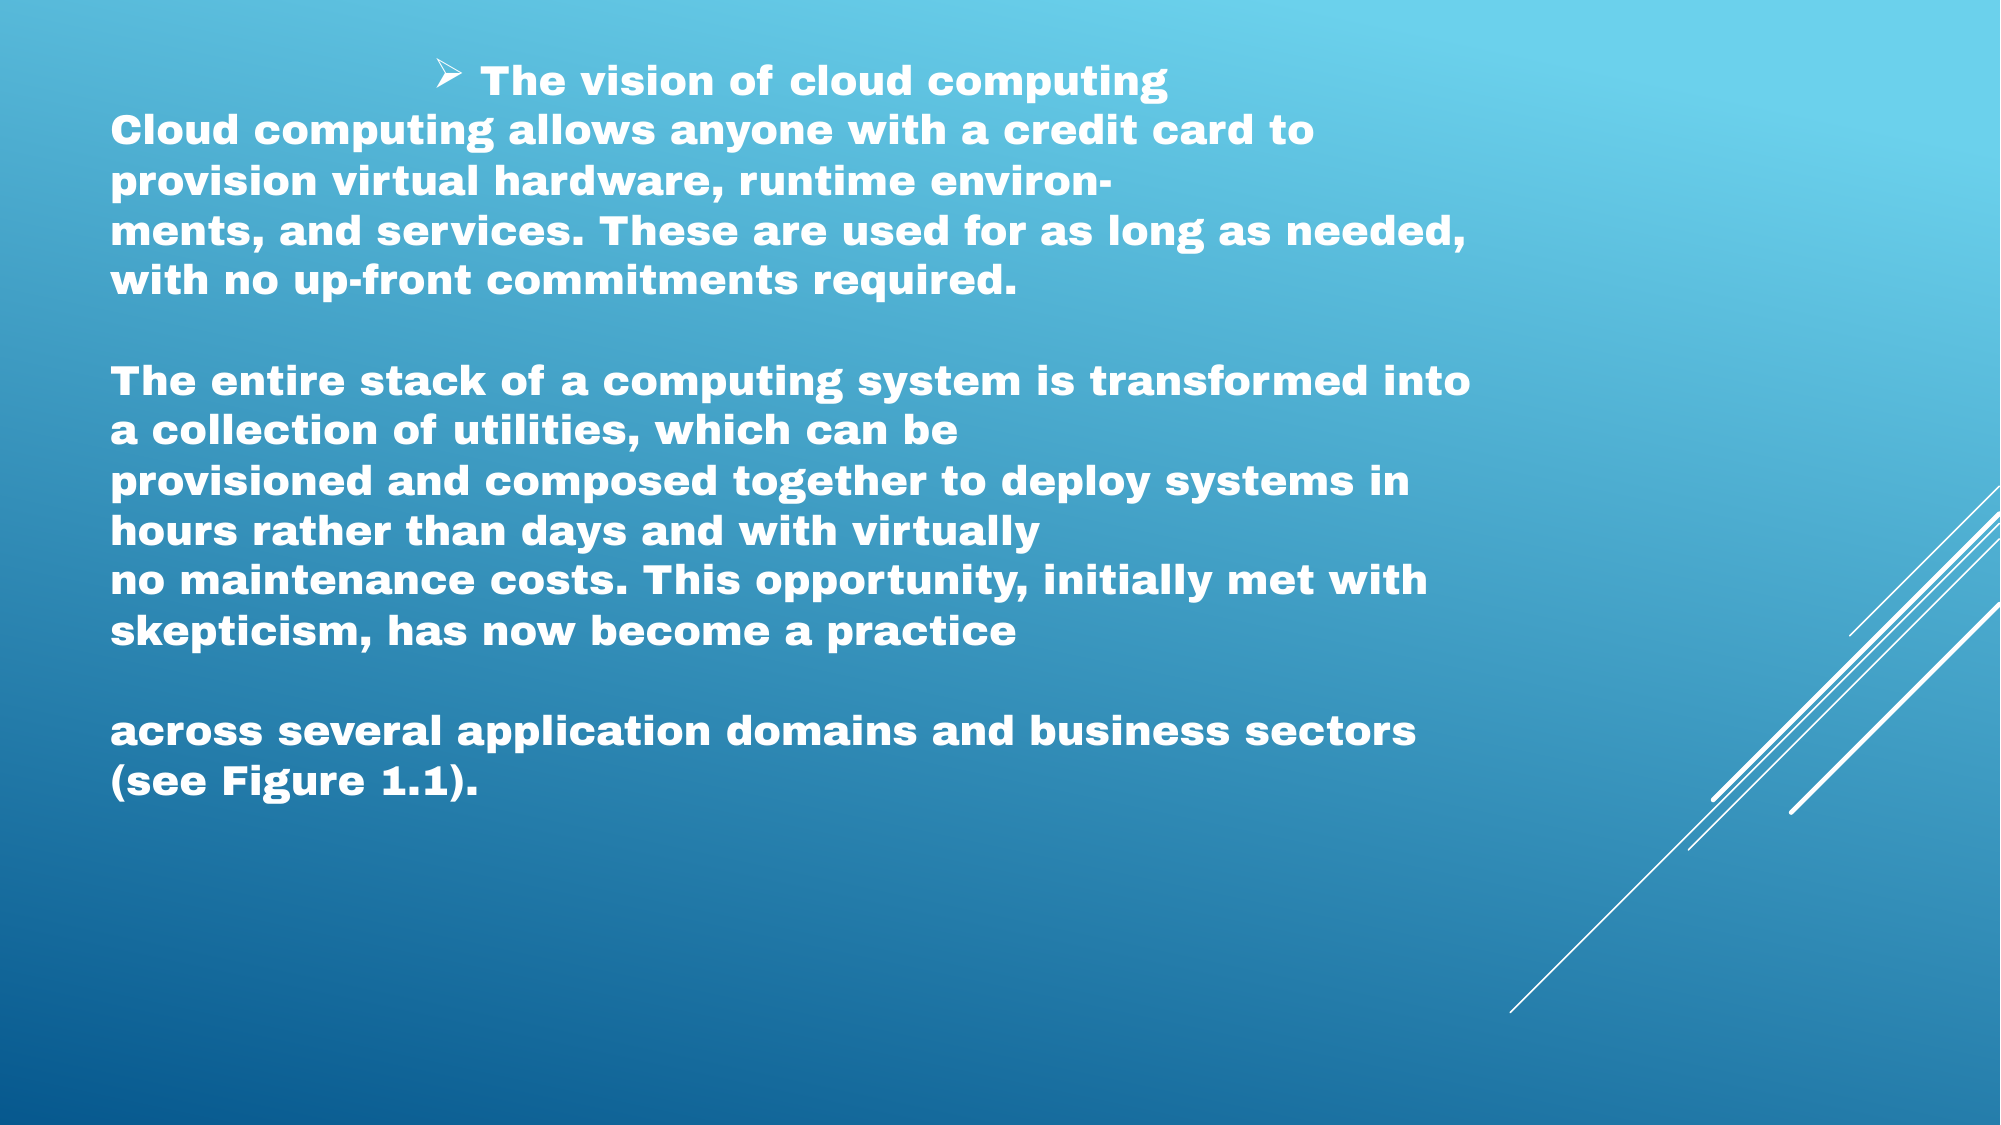

The vision of cloud computing
Cloud computing allows anyone with a credit card to provision virtual hardware, runtime environ-
ments, and services. These are used for as long as needed, with no up-front commitments required.

The entire stack of a computing system is transformed into a collection of utilities, which can be
provisioned and composed together to deploy systems in hours rather than days and with virtually
no maintenance costs. This opportunity, initially met with skepticism, has now become a practice

across several application domains and business sectors (see Figure 1.1).